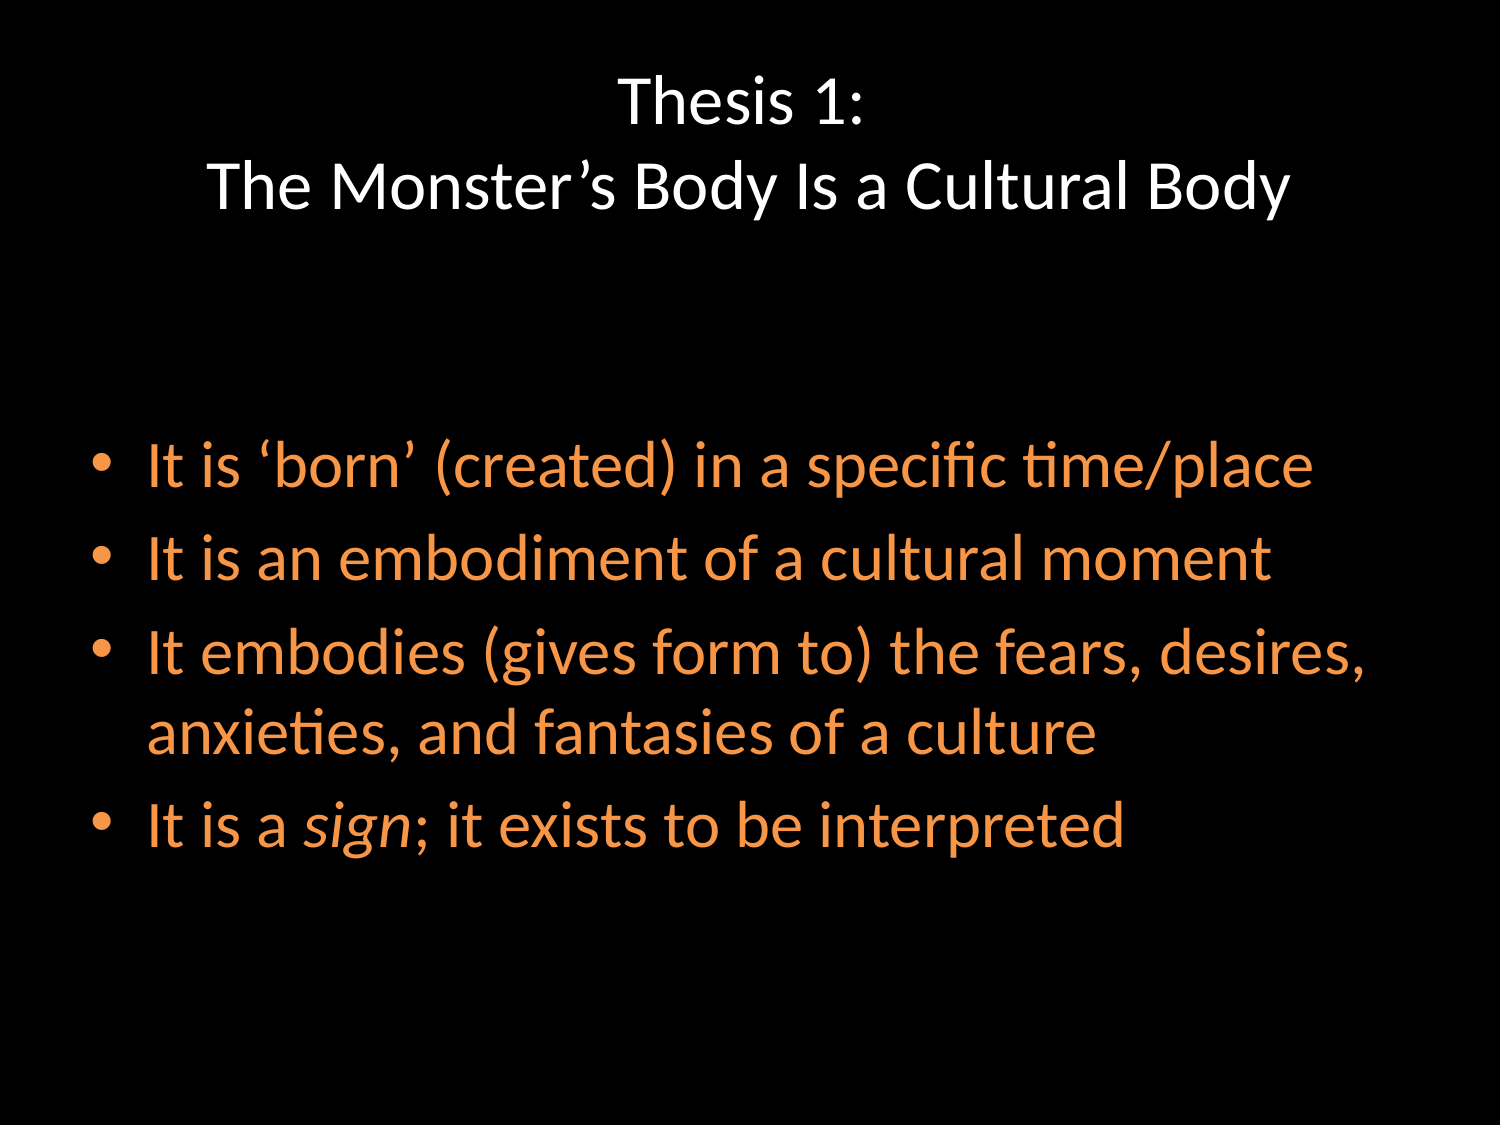

# Thesis 1: The Monster’s Body Is a Cultural Body
It is ‘born’ (created) in a specific time/place
It is an embodiment of a cultural moment
It embodies (gives form to) the fears, desires, anxieties, and fantasies of a culture
It is a sign; it exists to be interpreted